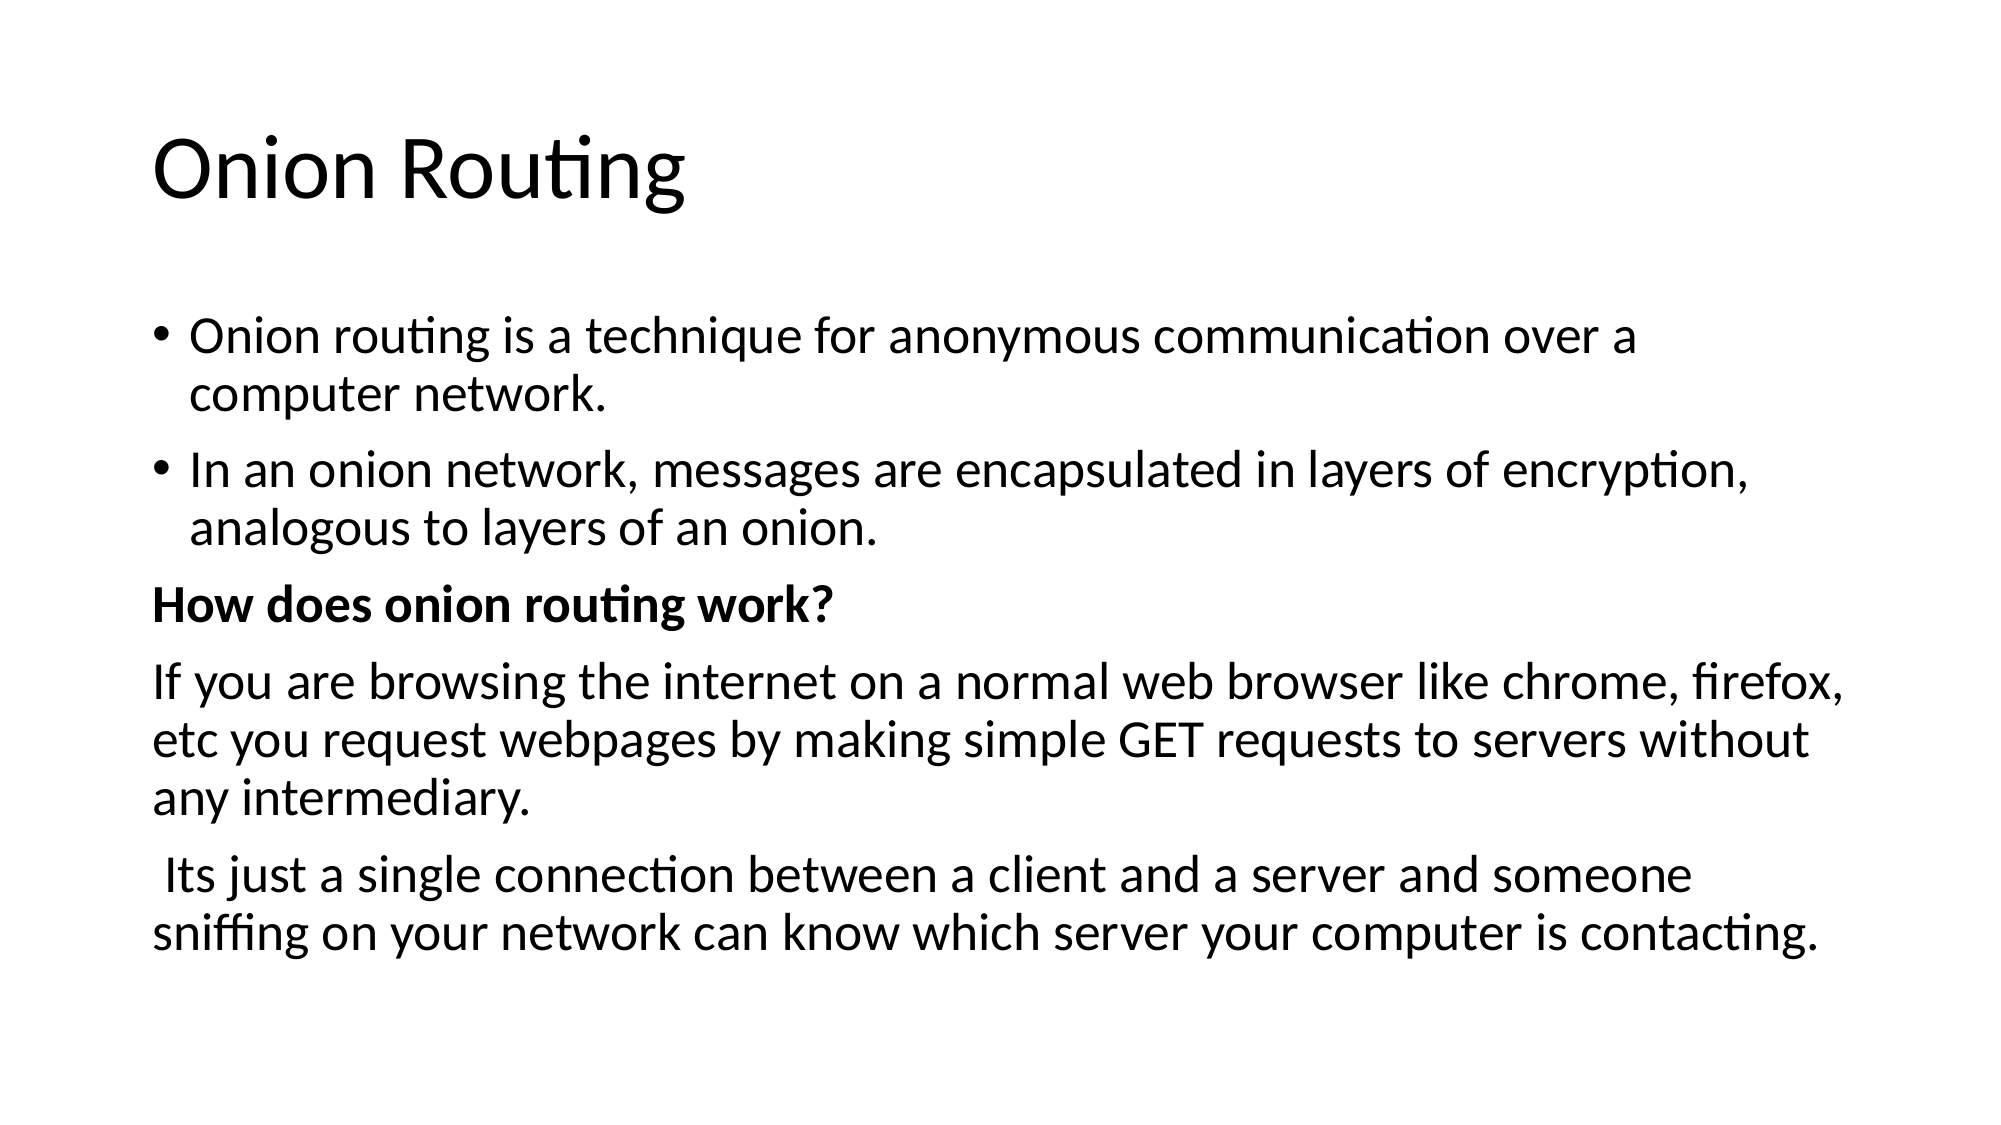

# Onion Routing
Onion routing is a technique for anonymous communication over a computer network.
In an onion network, messages are encapsulated in layers of encryption, analogous to layers of an onion.
How does onion routing work?
If you are browsing the internet on a normal web browser like chrome, firefox, etc you request webpages by making simple GET requests to servers without any intermediary.
 Its just a single connection between a client and a server and someone sniffing on your network can know which server your computer is contacting.